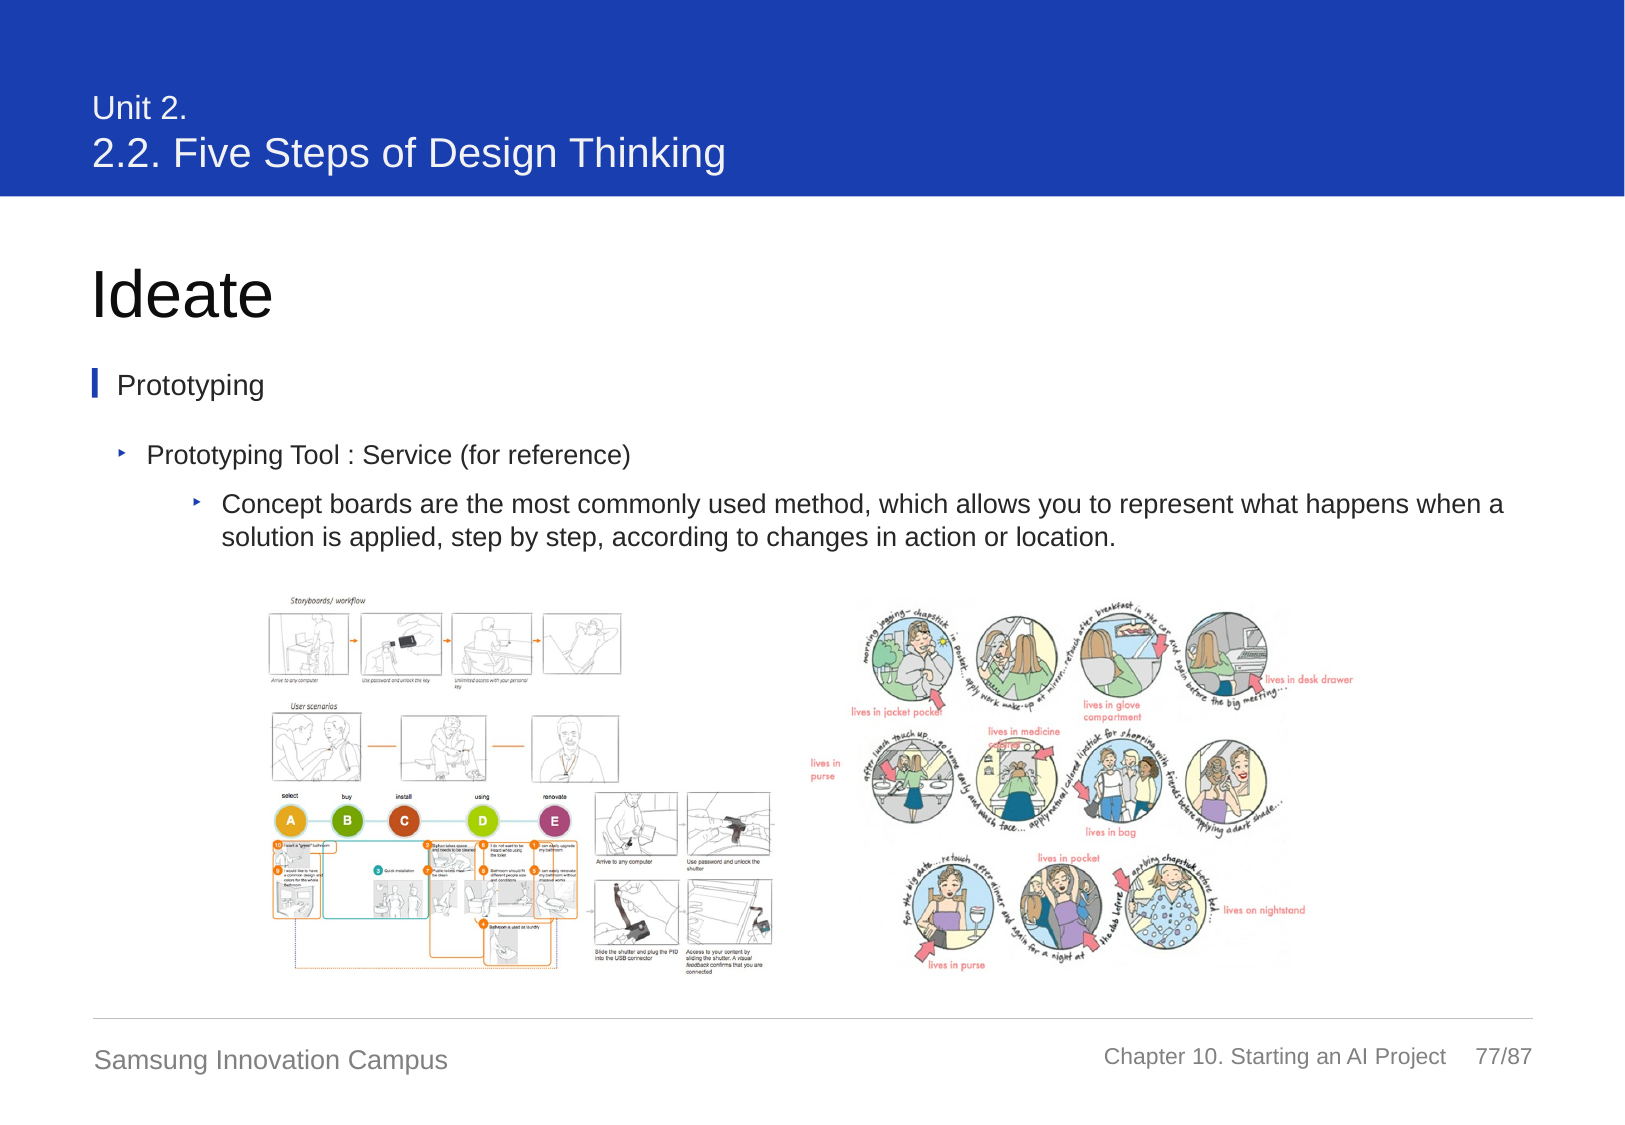

Unit 2.
2.2. Five Steps of Design Thinking
Ideate
Prototyping

Prototyping Tool : Service (for reference)
Concept boards are the most commonly used method, which allows you to represent what happens when a solution is applied, step by step, according to changes in action or location.